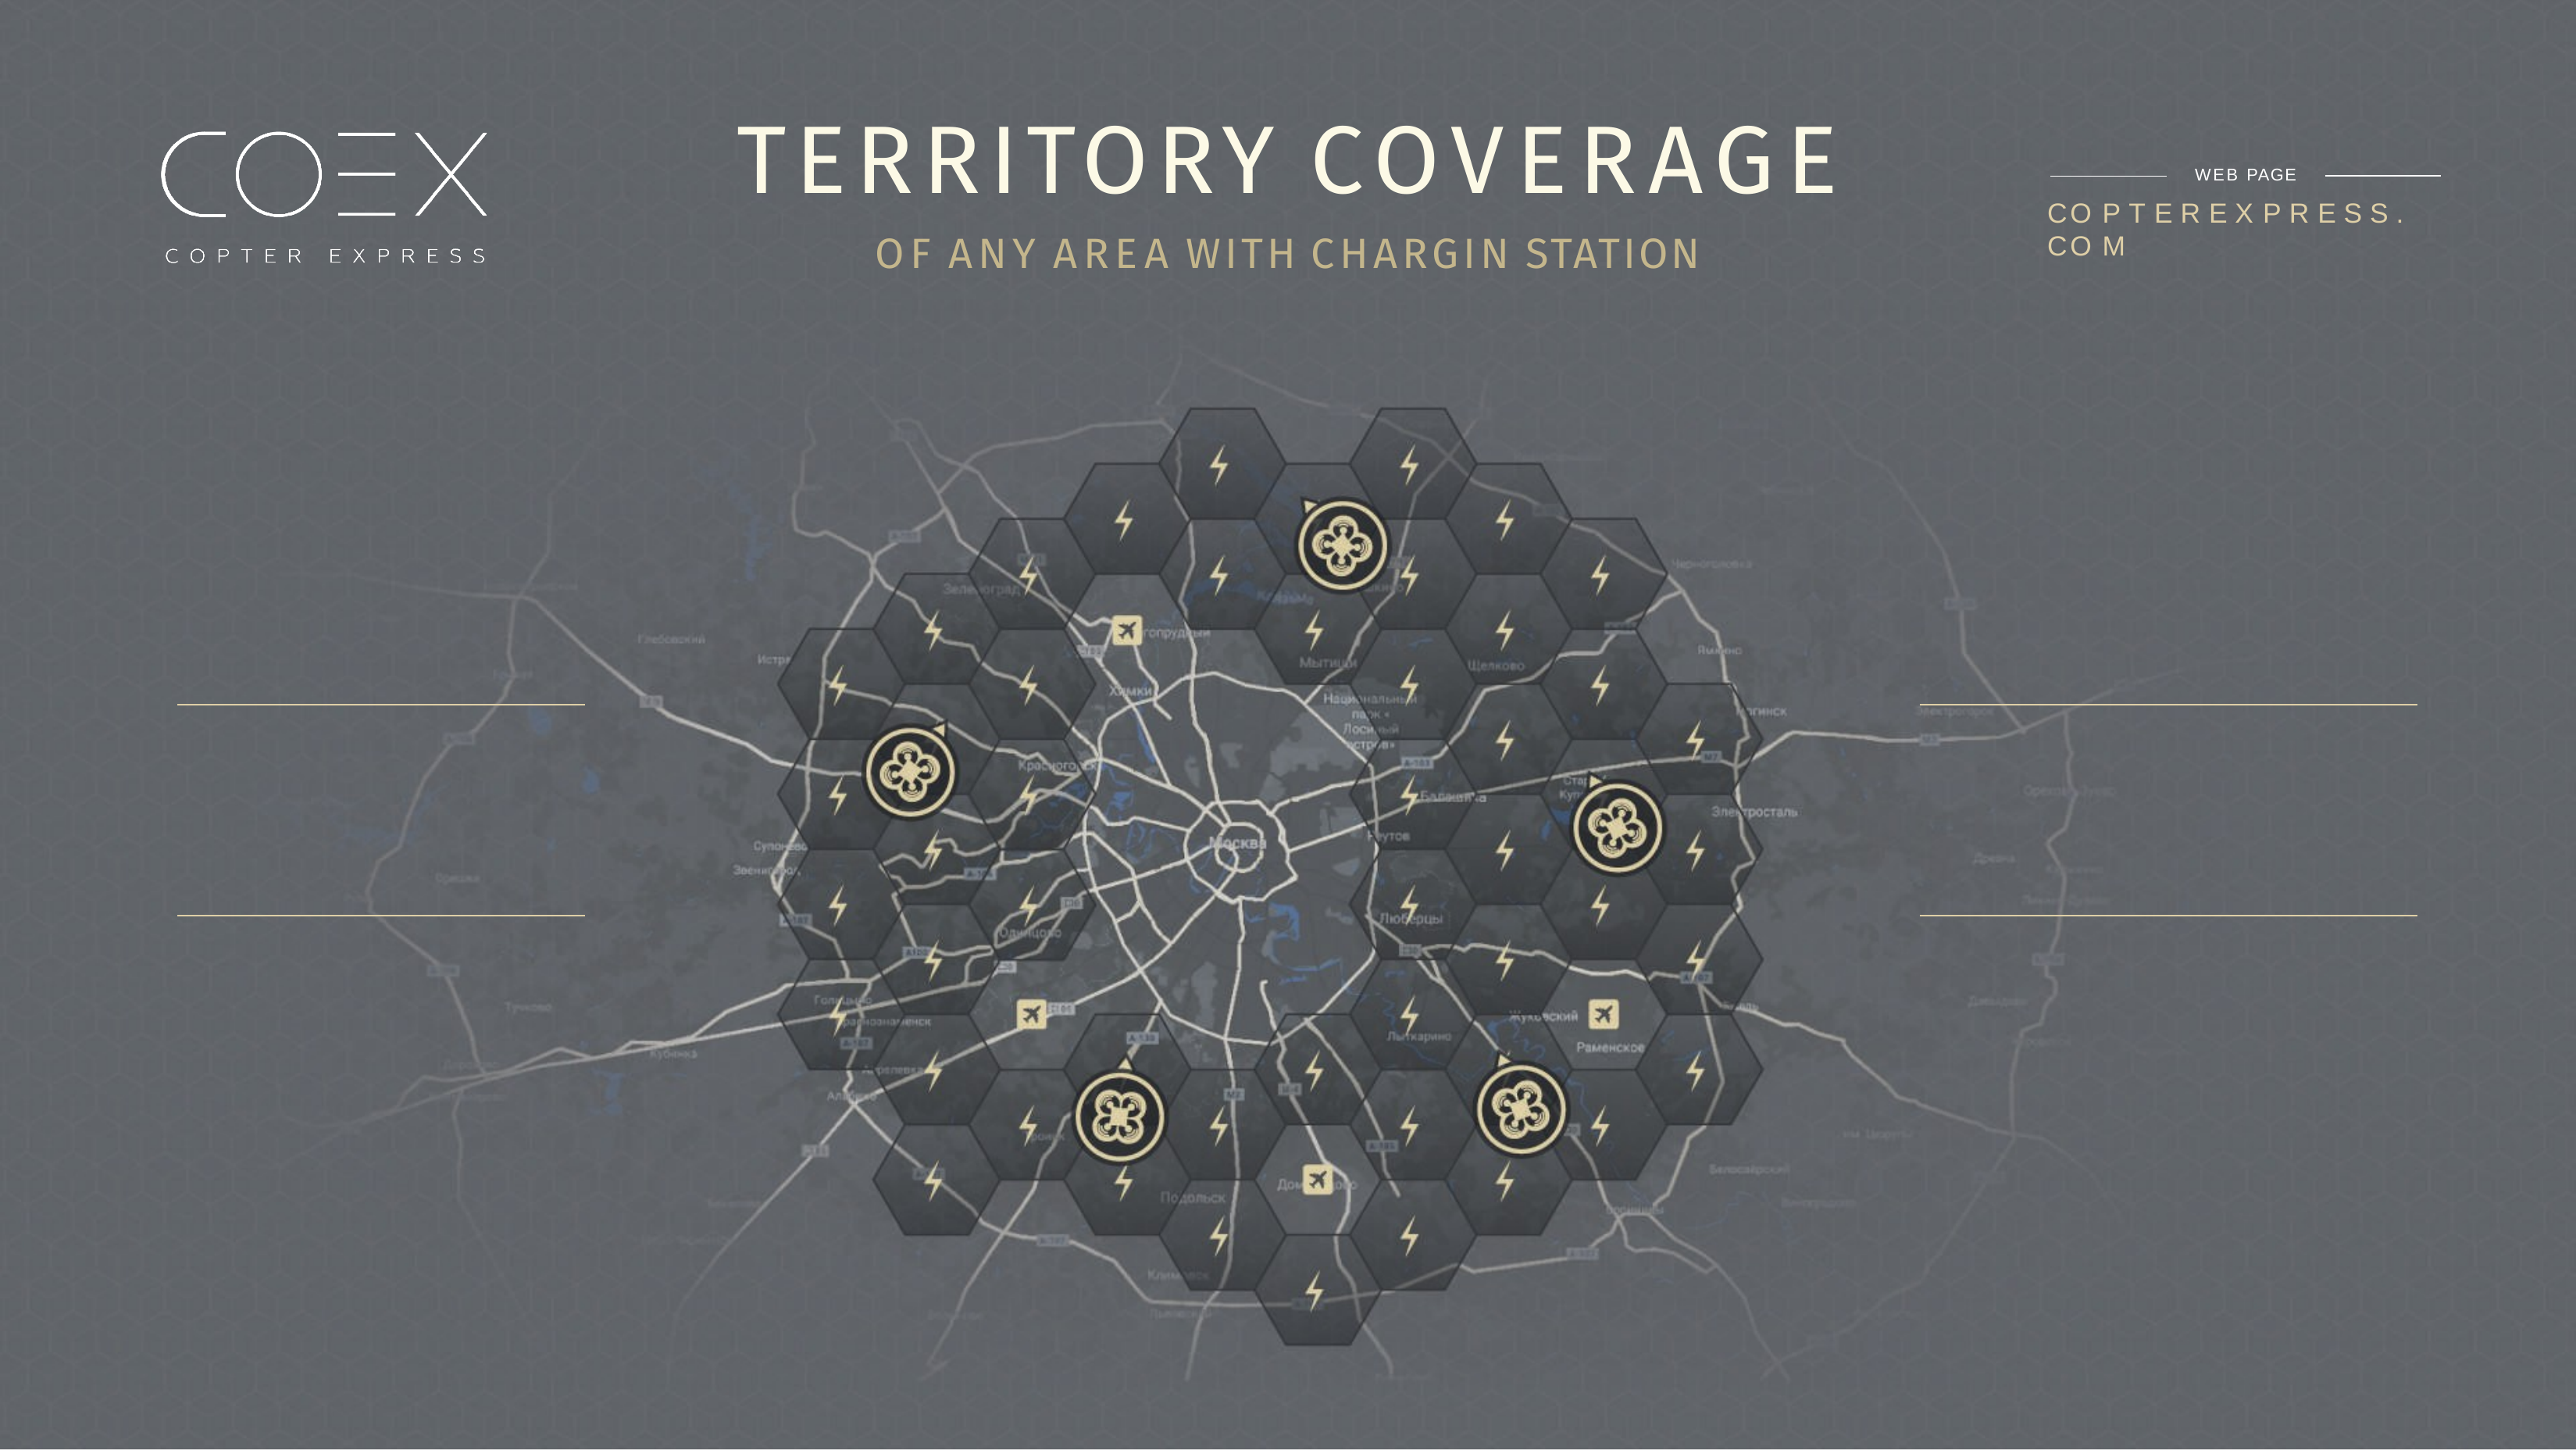

# TERRITORY COVERAGE
OF ANY AREA WITH CHARGIN STATION

WEB PAGE

CO P T E R E X P R E S S . CO M